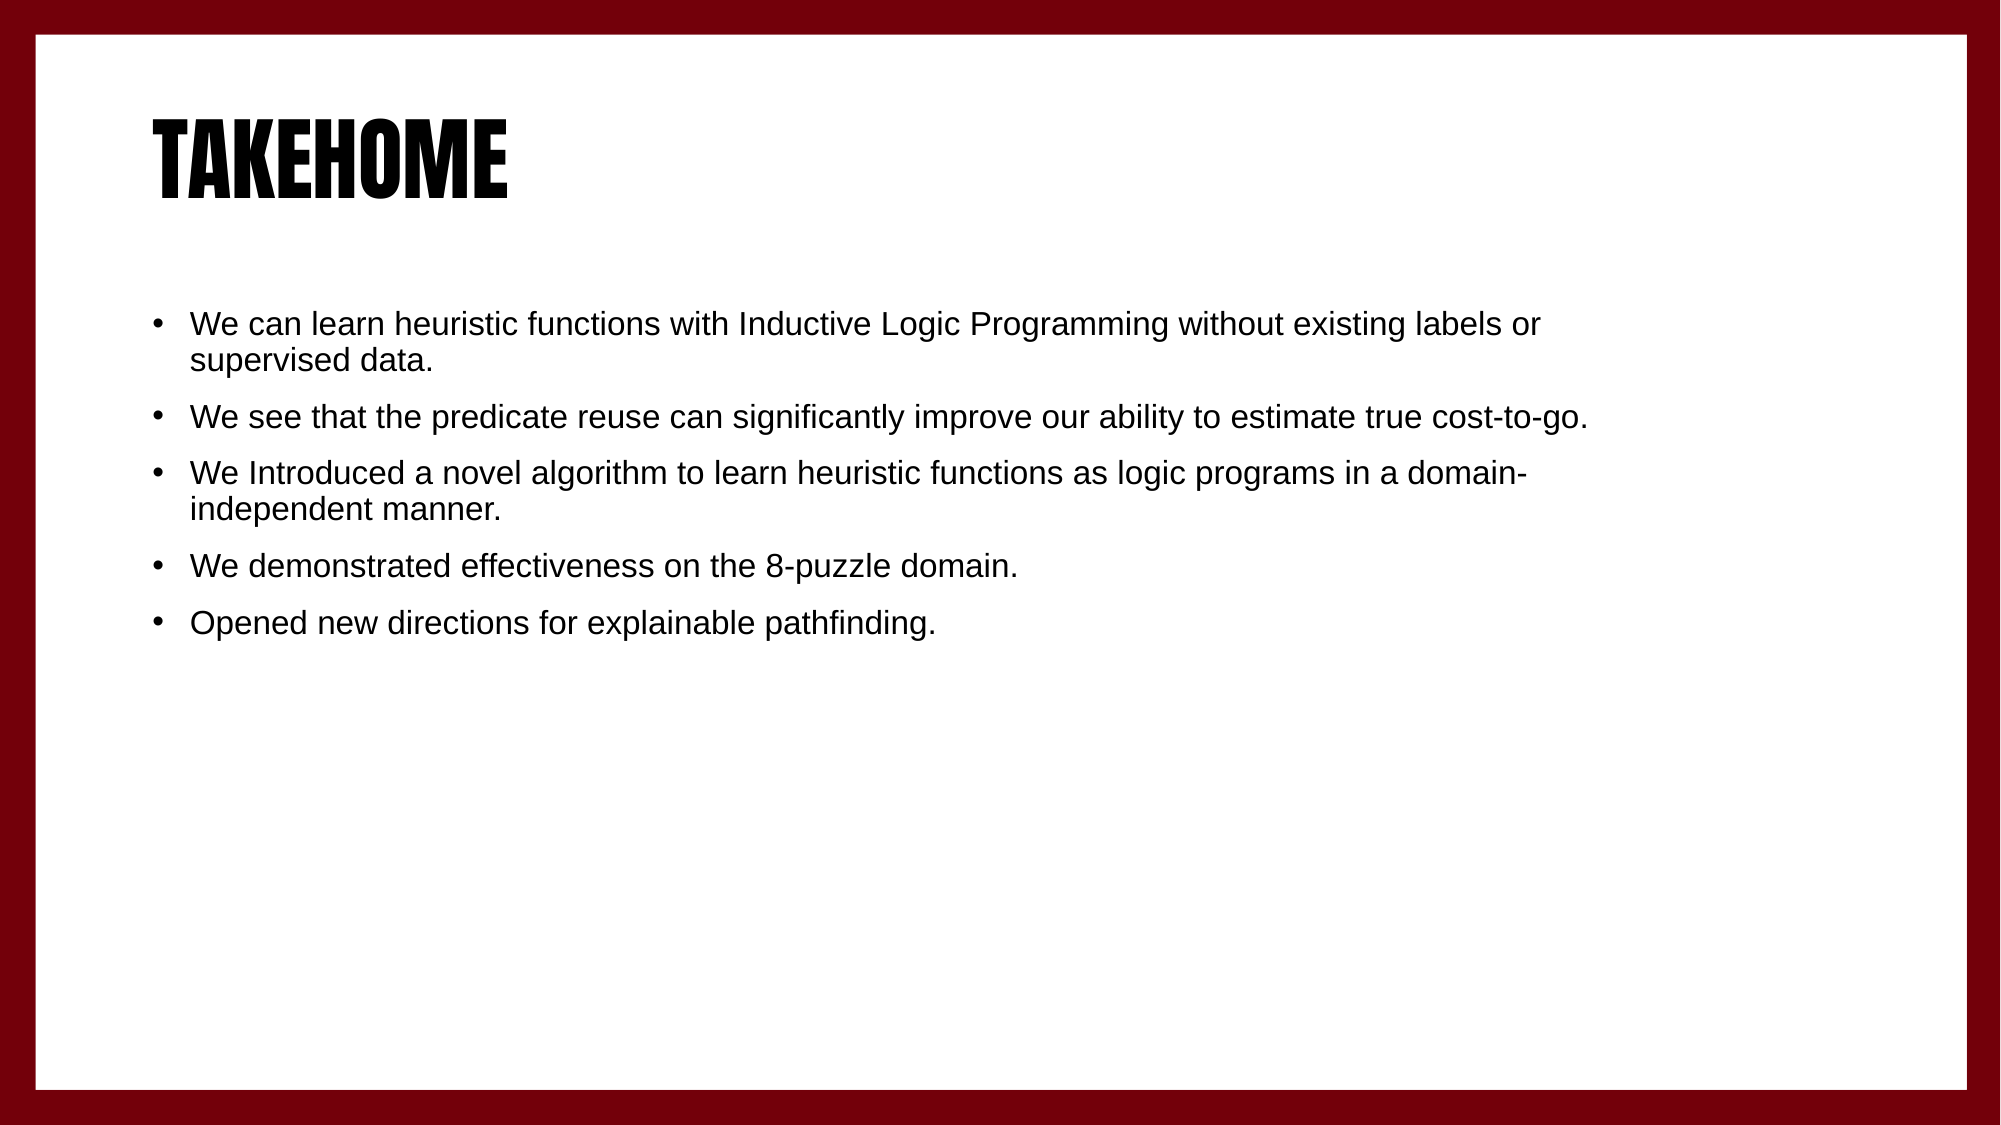

# TAKEHOME
We can learn heuristic functions with Inductive Logic Programming without existing labels or supervised data.
We see that the predicate reuse can significantly improve our ability to estimate true cost-to-go.
We Introduced a novel algorithm to learn heuristic functions as logic programs in a domain-independent manner.
We demonstrated effectiveness on the 8-puzzle domain.
Opened new directions for explainable pathfinding.